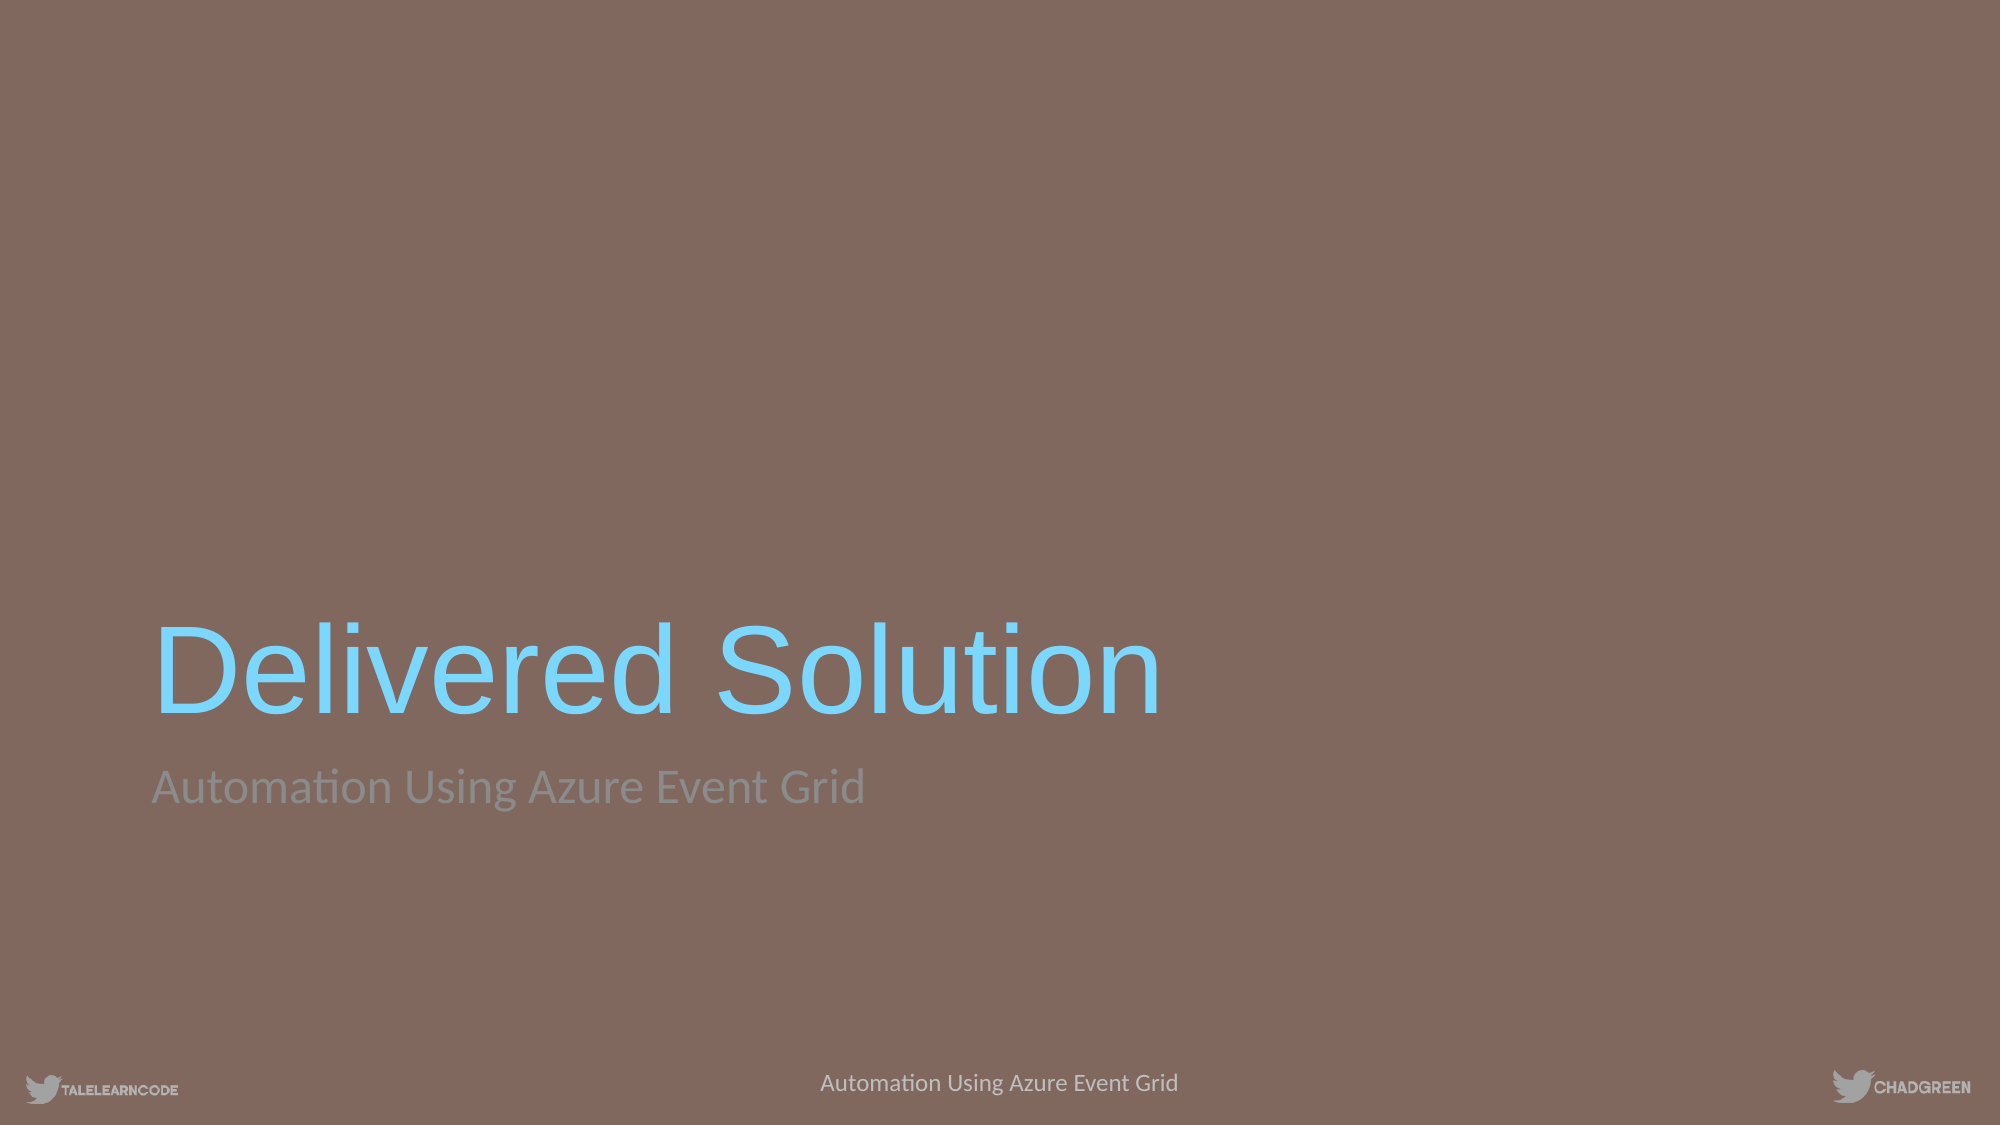

# Delivered Solution
Automation Using Azure Event Grid